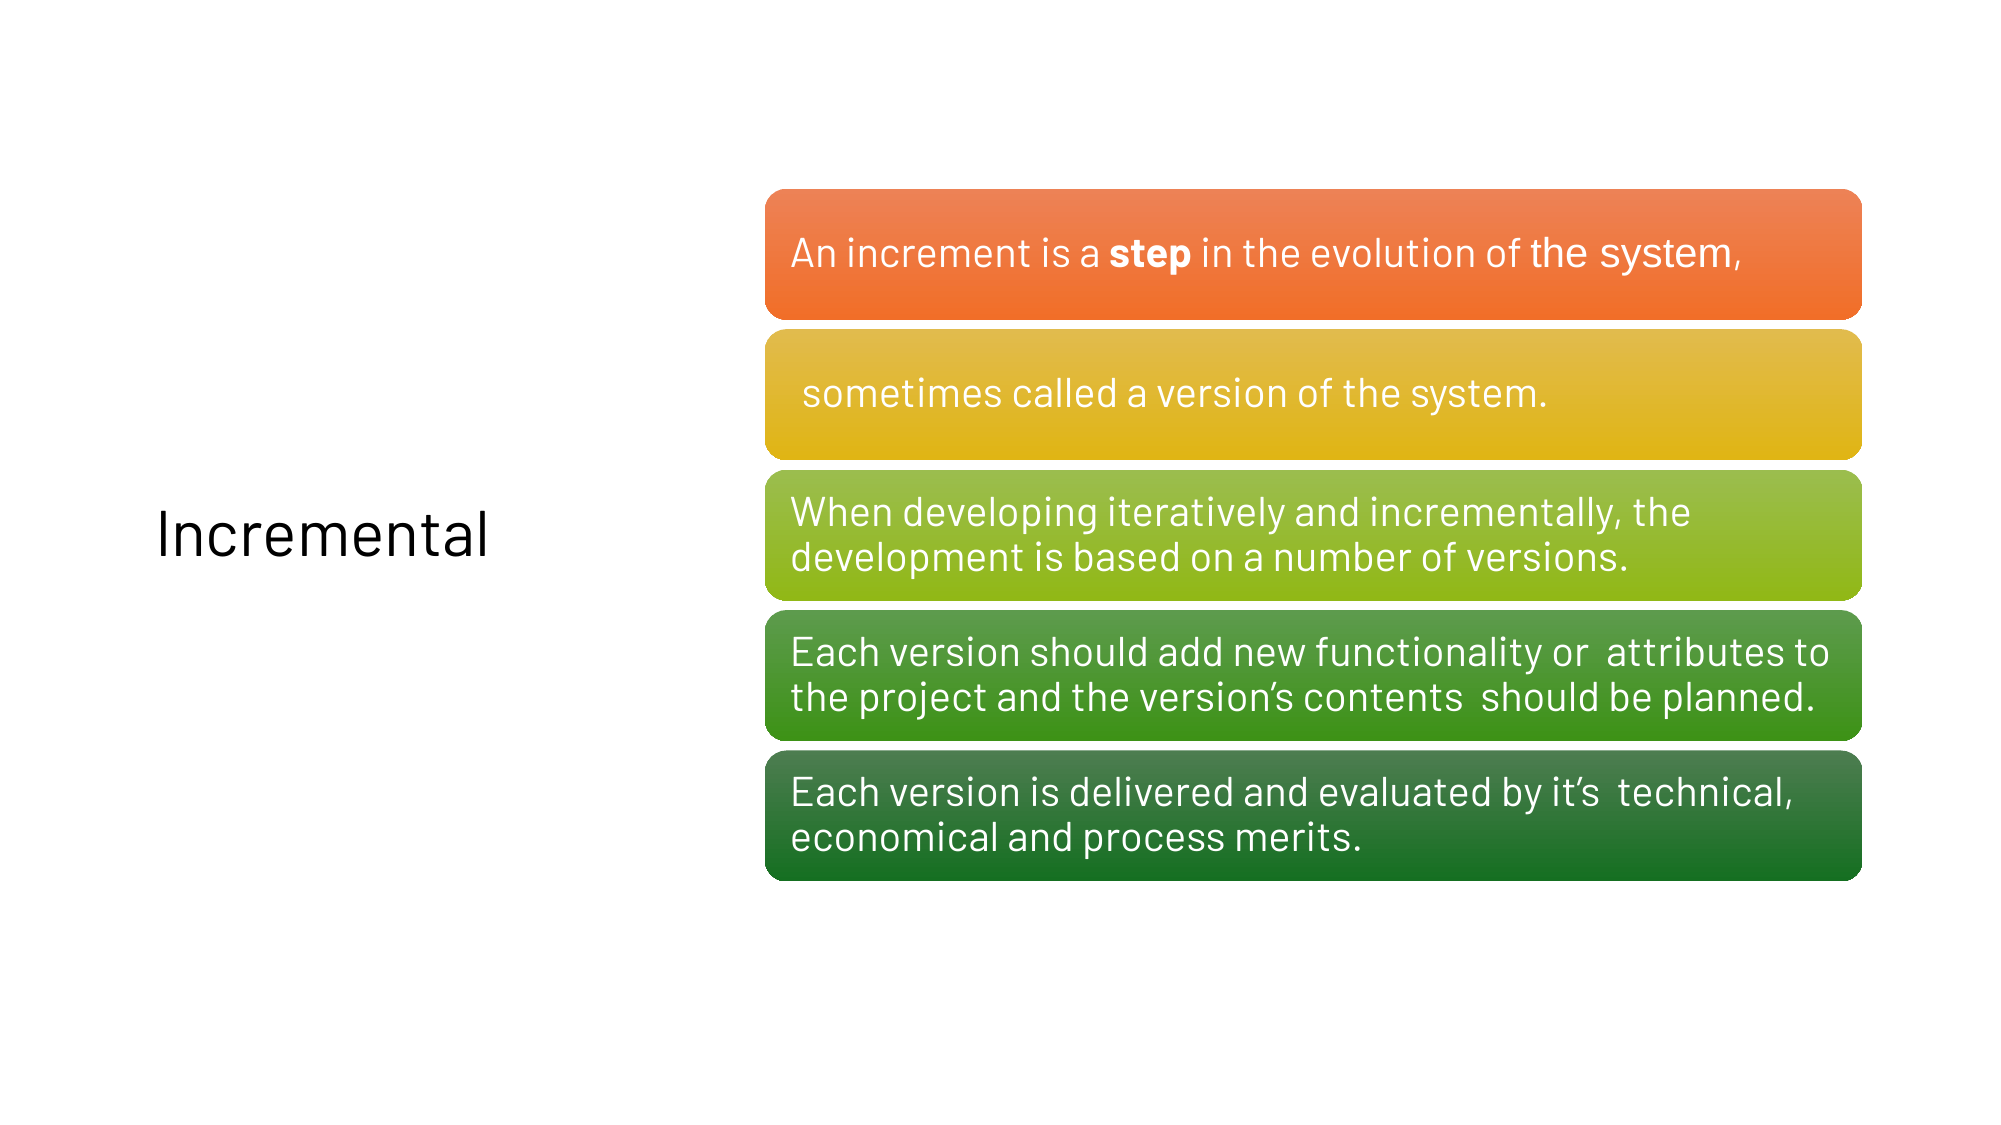

# Incremental
An increment is a step in the evolution of the system,
 sometimes called a version of the system.
When developing iteratively and incrementally, the  development is based on a number of versions.
Each version should add new functionality or  attributes to the project and the version’s contents  should be planned.
Each version is delivered and evaluated by it’s  technical, economical and process merits.